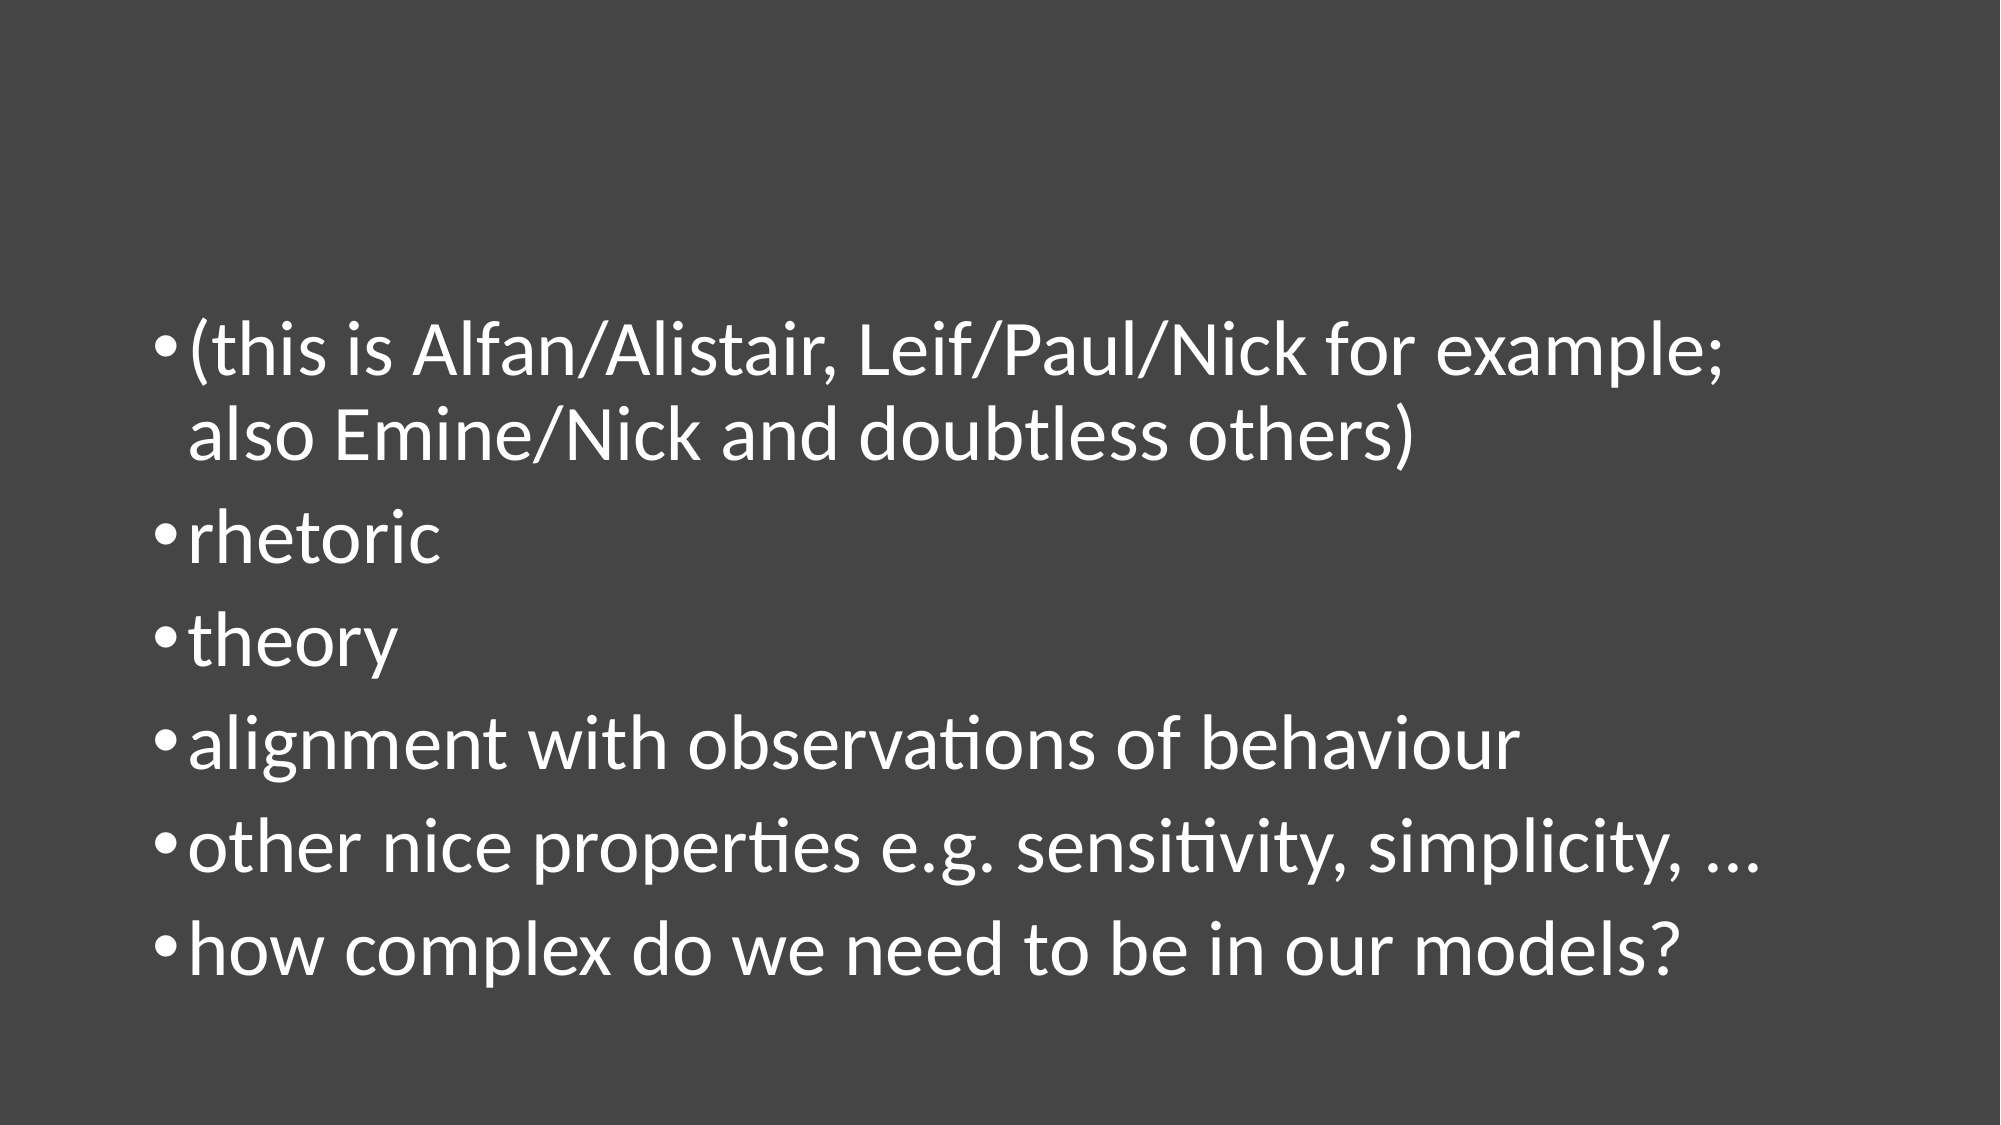

#
(this is Alfan/Alistair, Leif/Paul/Nick for example; also Emine/Nick and doubtless others)
rhetoric
theory
alignment with observations of behaviour
other nice properties e.g. sensitivity, simplicity, ...
how complex do we need to be in our models?